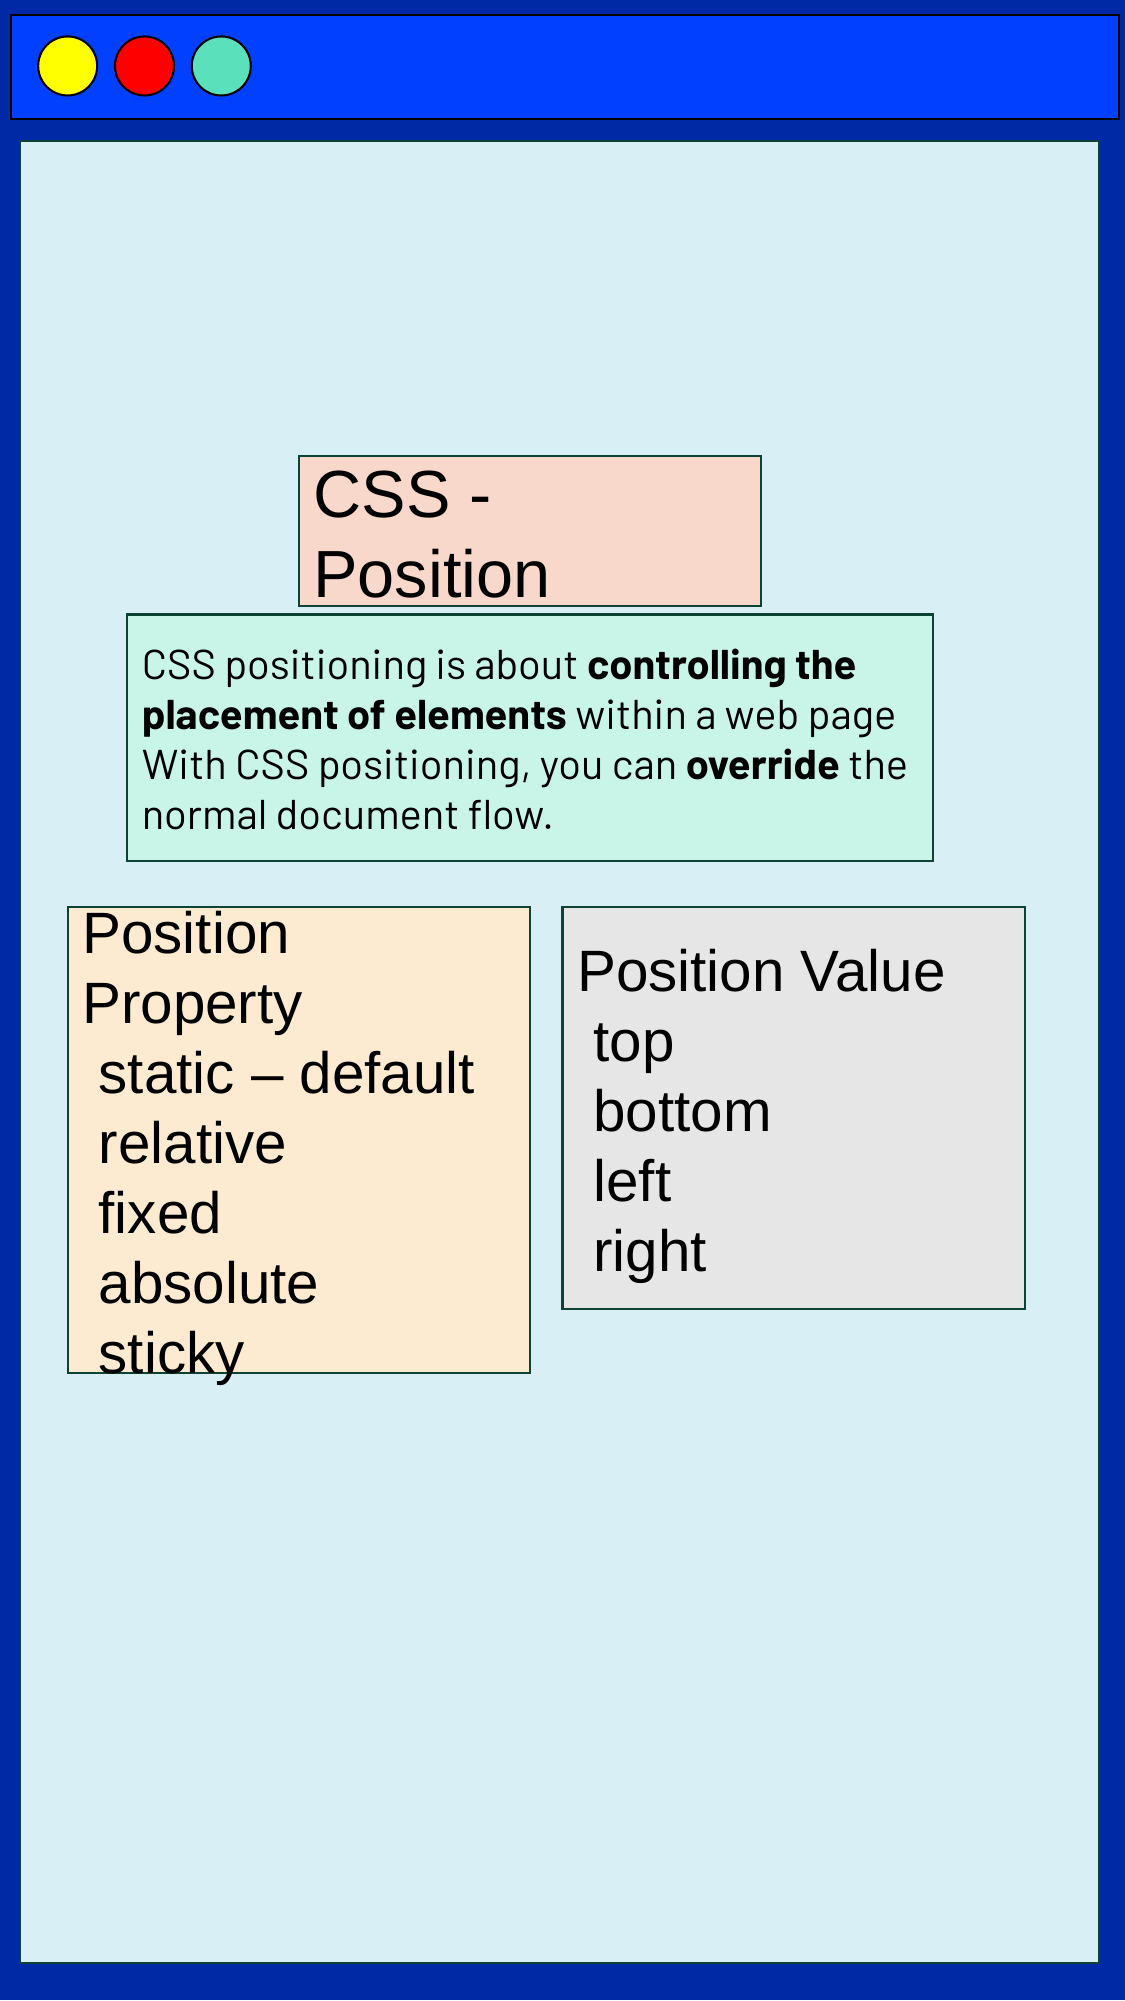

CSS - Position
CSS positioning is about controlling the placement of elements within a web page
With CSS positioning, you can override the normal document flow.
Position Property
 static – default
 relative
 fixed
 absolute
 sticky
Position Value
 top
 bottom
 left
 right